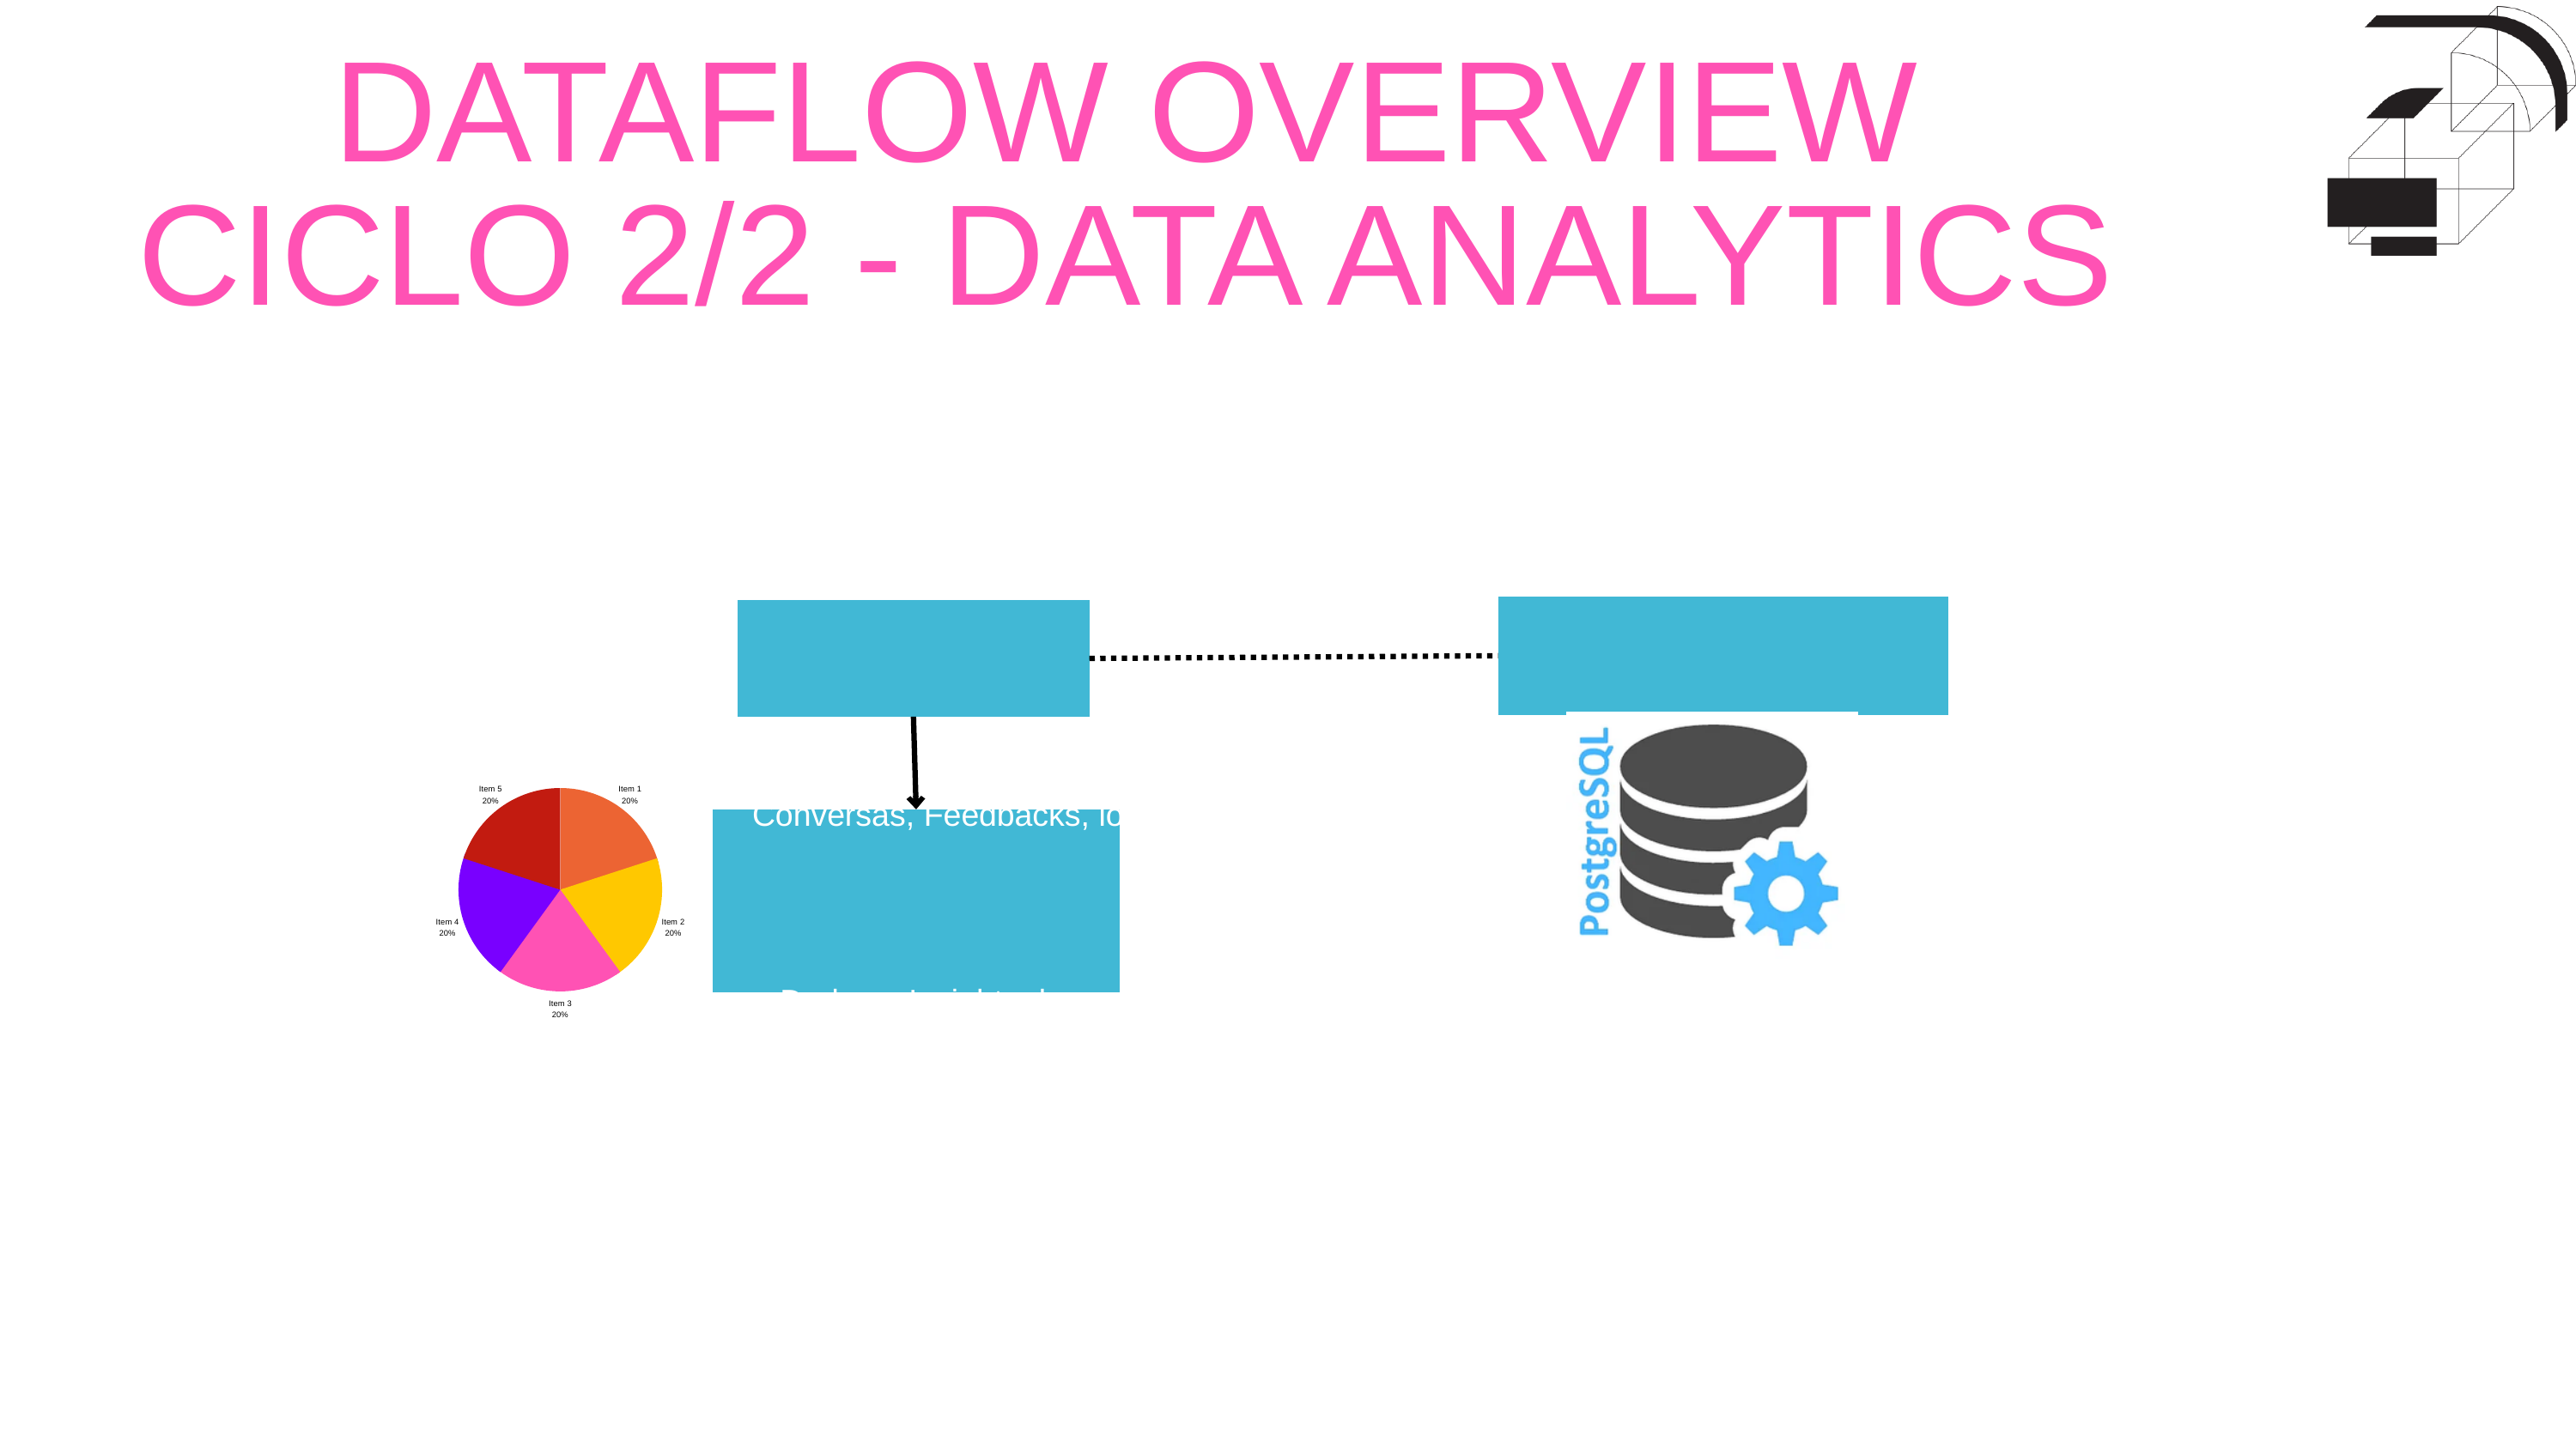

DATAFLOW OVERVIEW
CICLO 2/2 - DATA ANALYTICS

Data ETL

Conversas, Feedbacks, logs

Item 5
20%
Item 1
20%

Item 4
20%
Item 2
20%
Item 3
20%

Dados e Insights dos prompts por user / uc